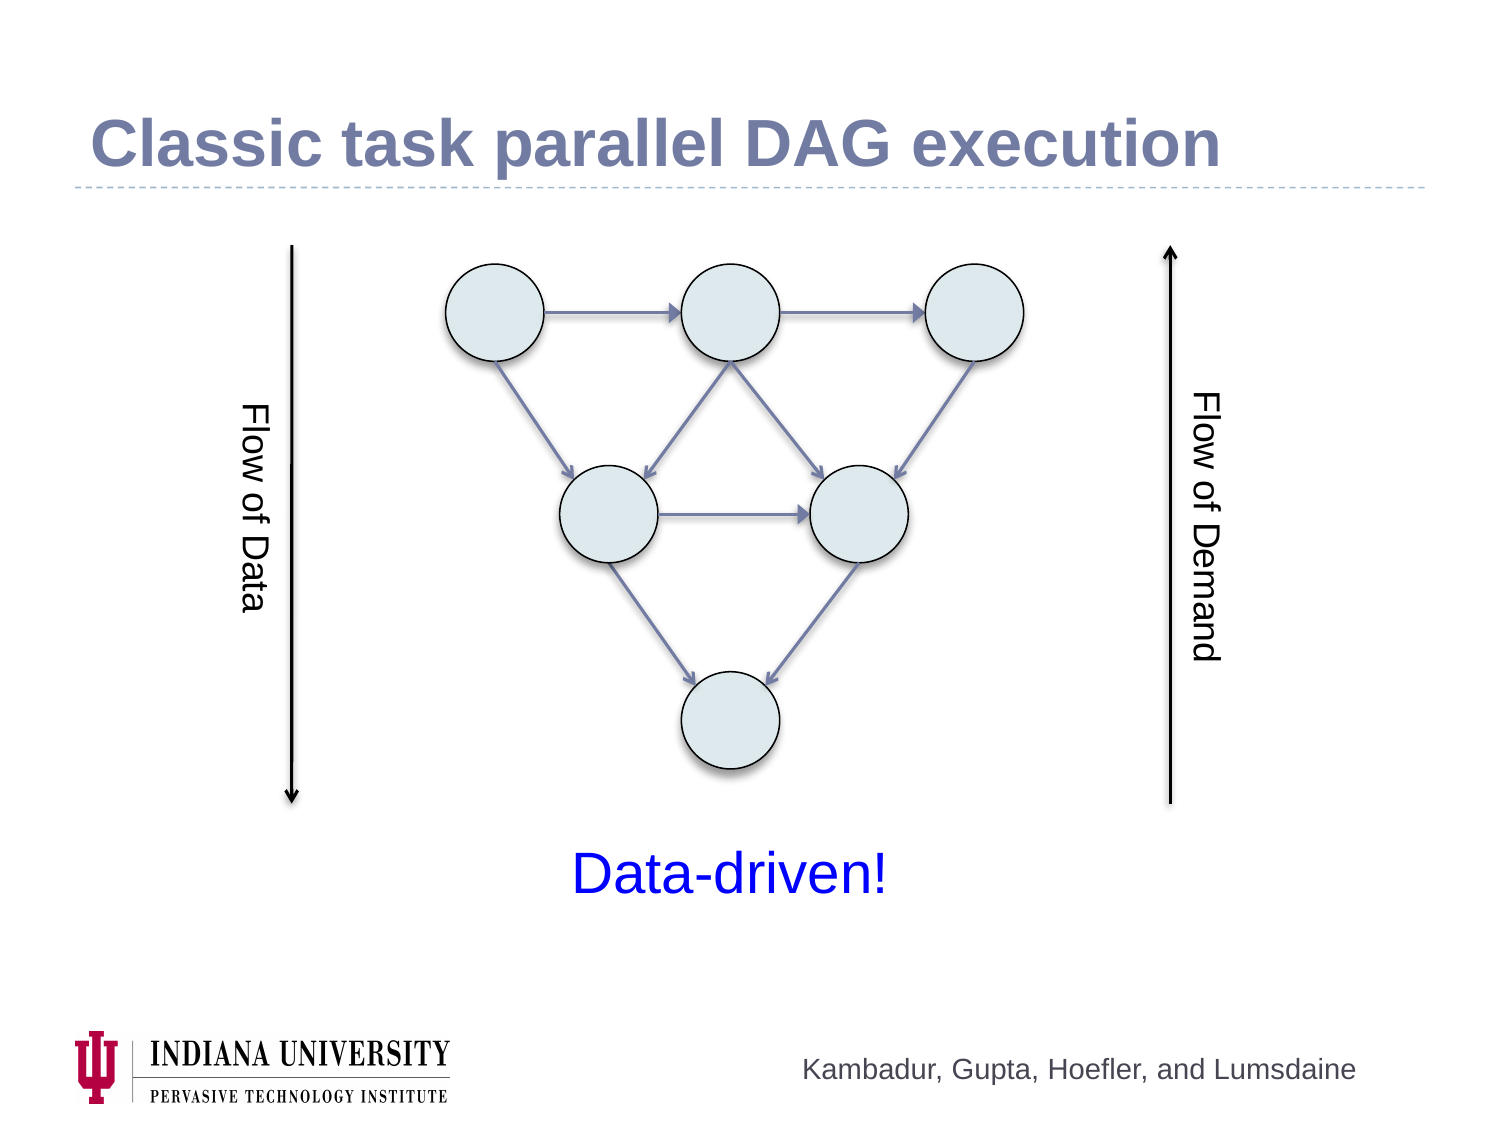

# Classic task parallel DAG execution
Flow of Data
Flow of Demand

Data-driven!
Kambadur, Gupta, Hoefler, and Lumsdaine